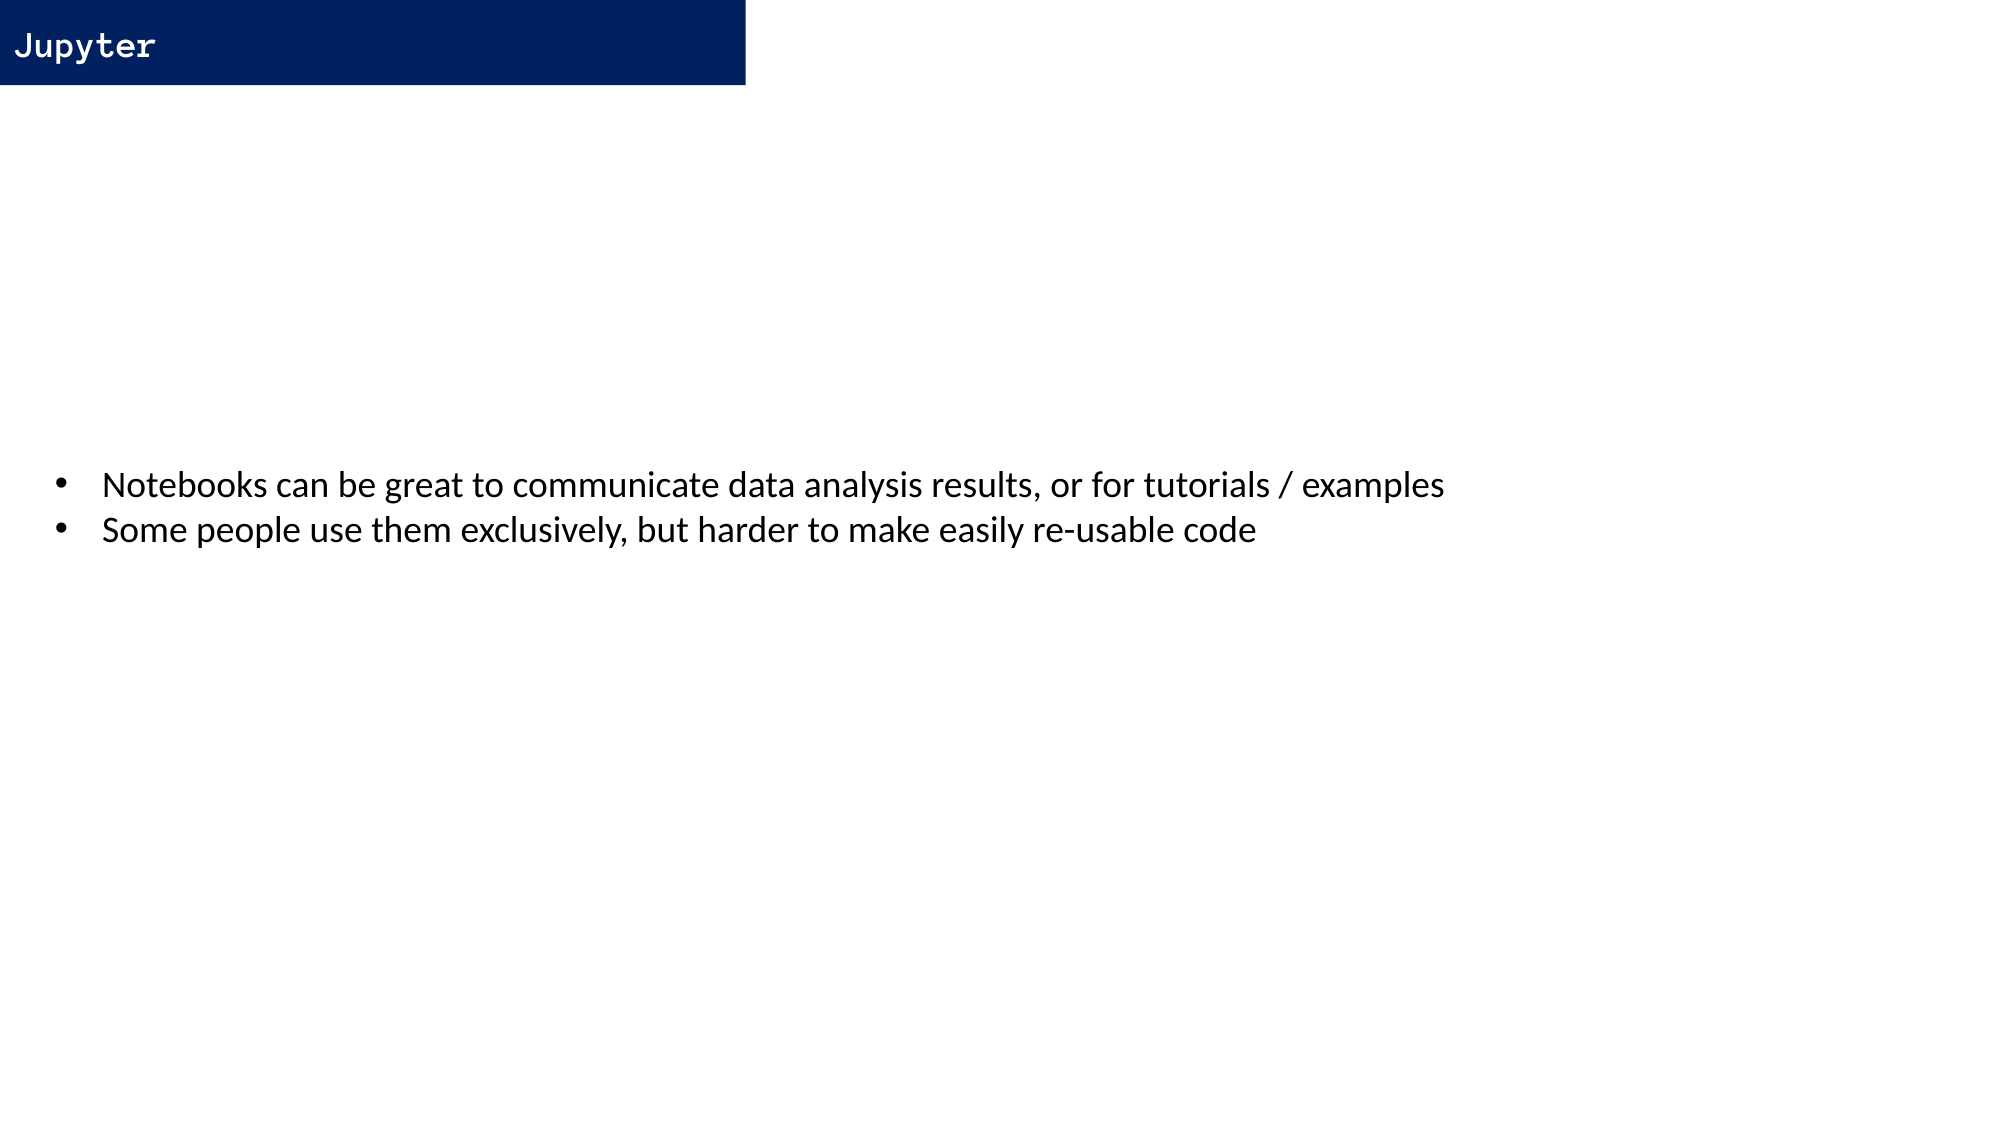

Jupyter
Notebooks can be great to communicate data analysis results, or for tutorials / examples
Some people use them exclusively, but harder to make easily re-usable code